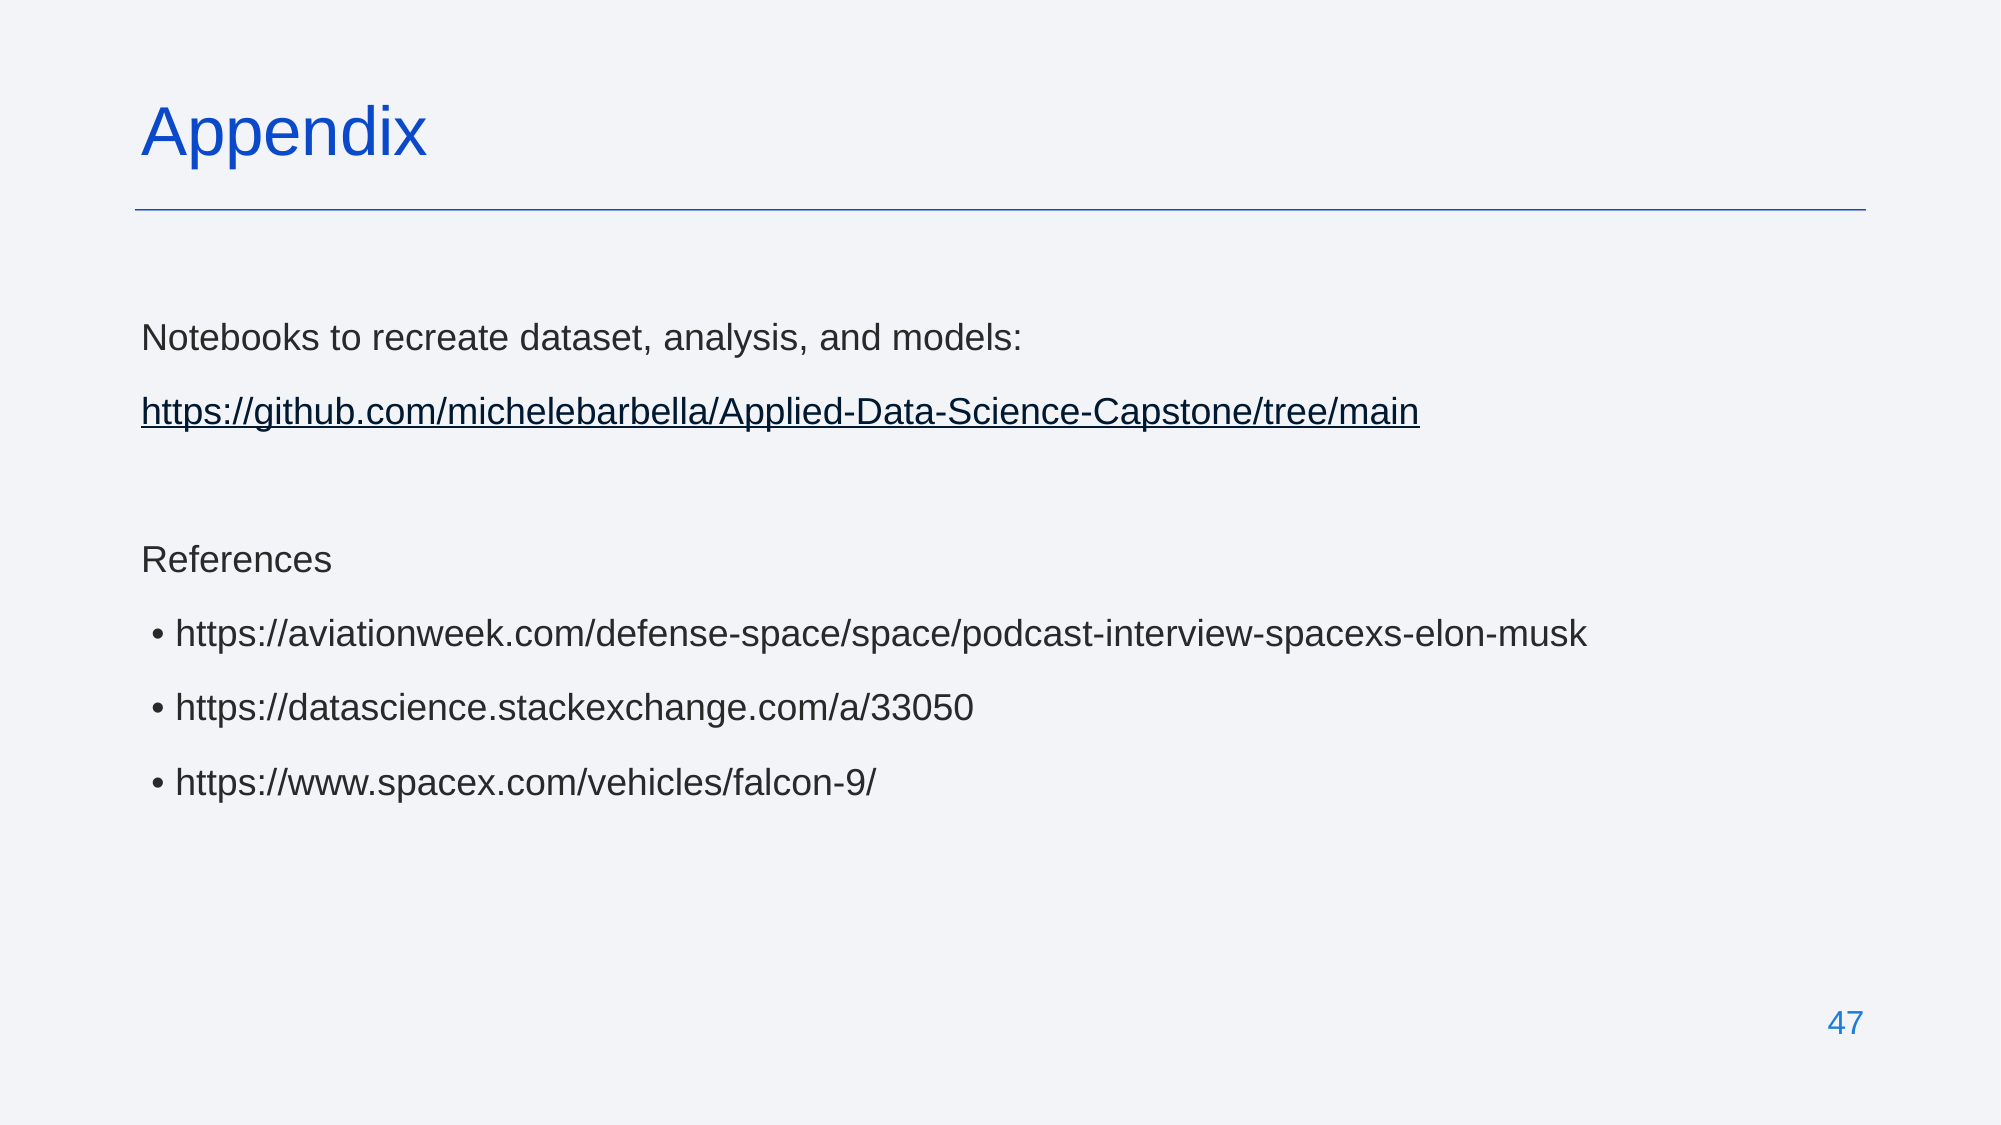

Appendix
Notebooks to recreate dataset, analysis, and models:
https://github.com/michelebarbella/Applied-Data-Science-Capstone/tree/main

References
 • https://aviationweek.com/defense-space/space/podcast-interview-spacexs-elon-musk
 • https://datascience.stackexchange.com/a/33050
 • https://www.spacex.com/vehicles/falcon-9/
47